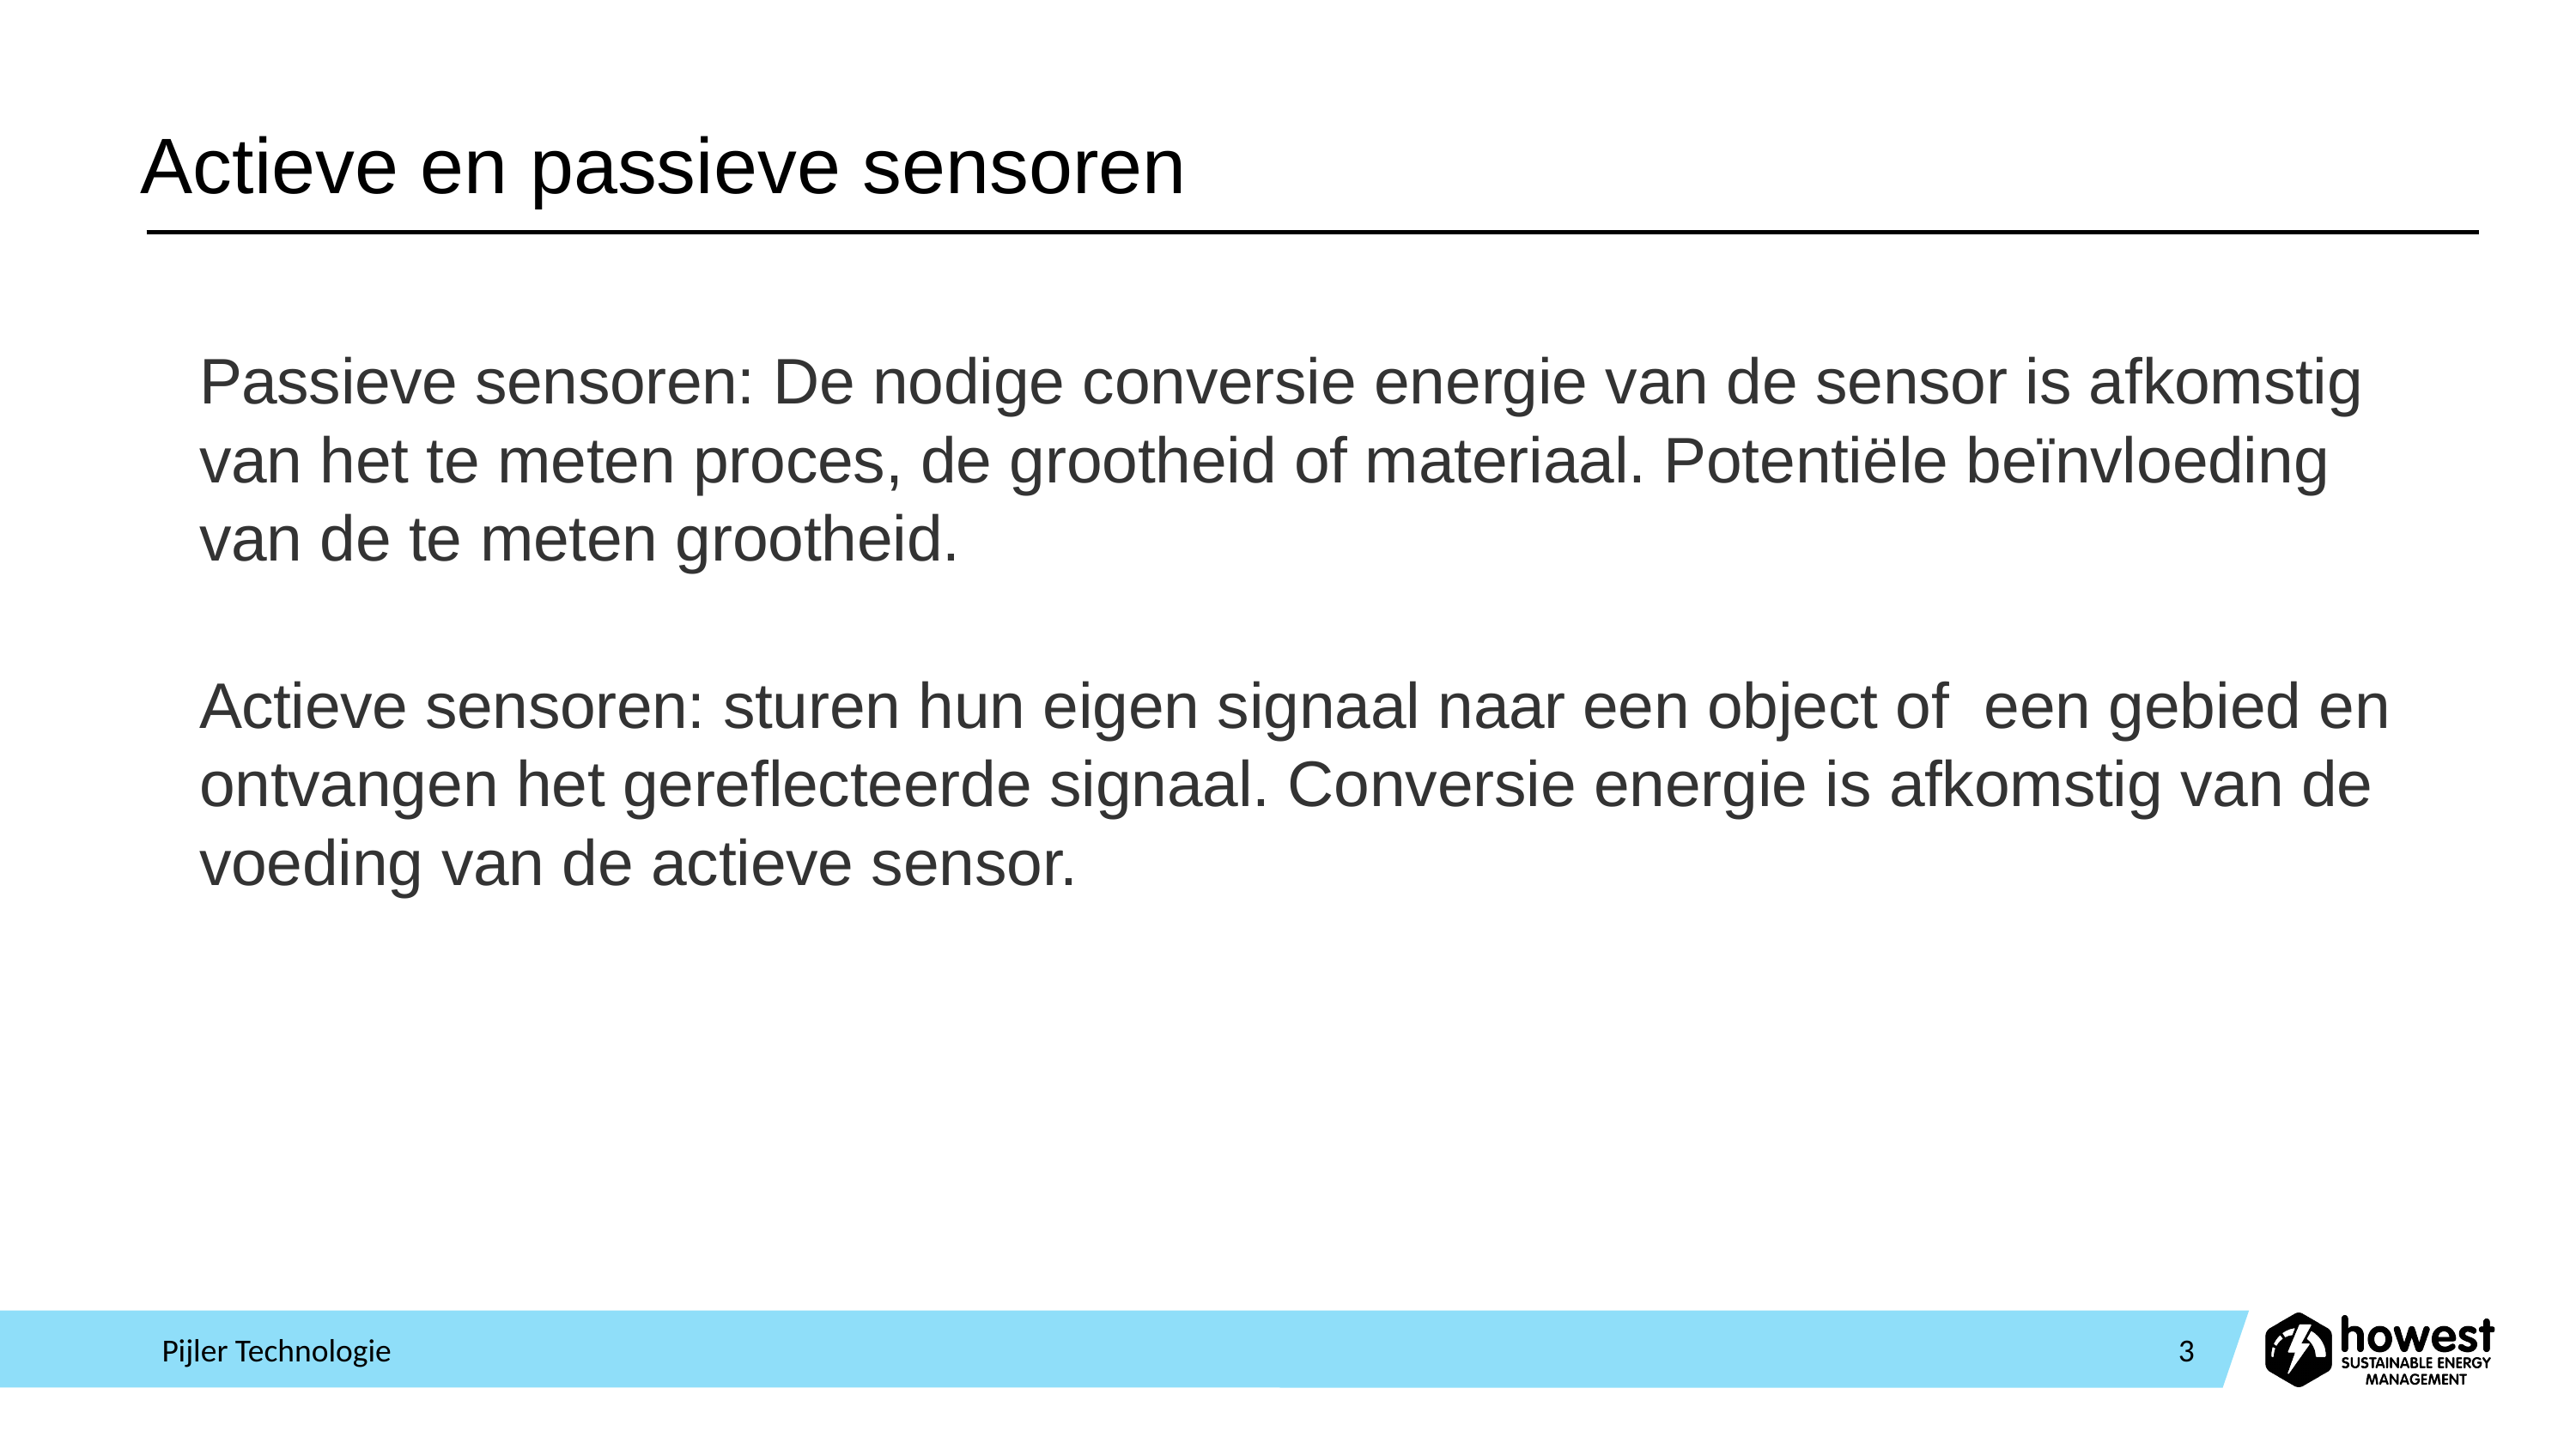

# Actieve en passieve sensoren
Passieve sensoren: De nodige conversie energie van de sensor is afkomstig van het te meten proces, de grootheid of materiaal. Potentiële beïnvloeding van de te meten grootheid.
Actieve sensoren: sturen hun eigen signaal naar een object of  een gebied en ontvangen het gereflecteerde signaal. Conversie energie is afkomstig van de voeding van de actieve sensor.

Pijler Technologie
3